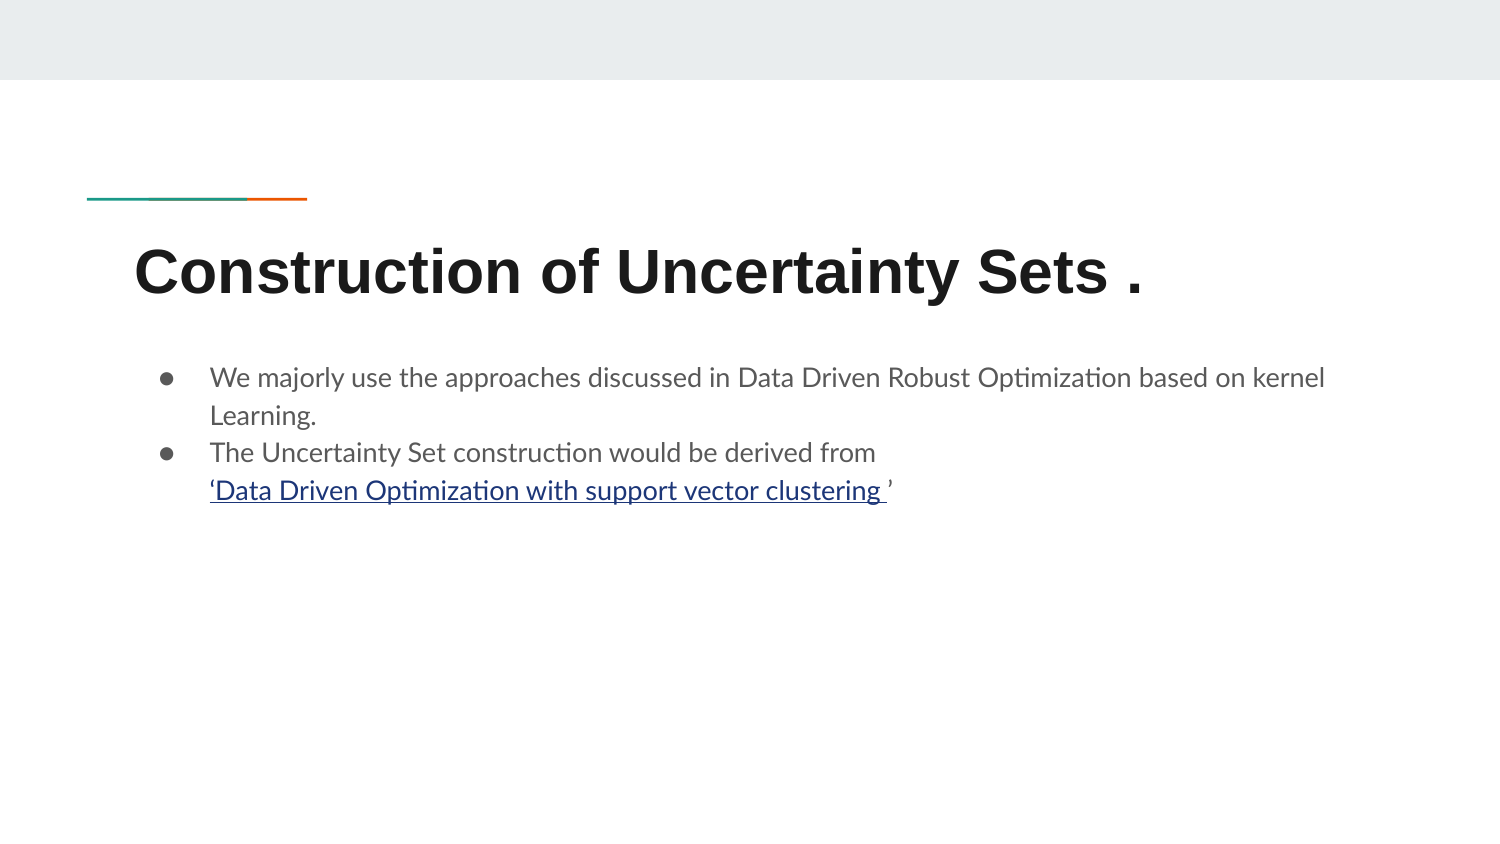

# Construction of Uncertainty Sets .
We majorly use the approaches discussed in Data Driven Robust Optimization based on kernel Learning.
The Uncertainty Set construction would be derived from ‘Data Driven Optimization with support vector clustering ’